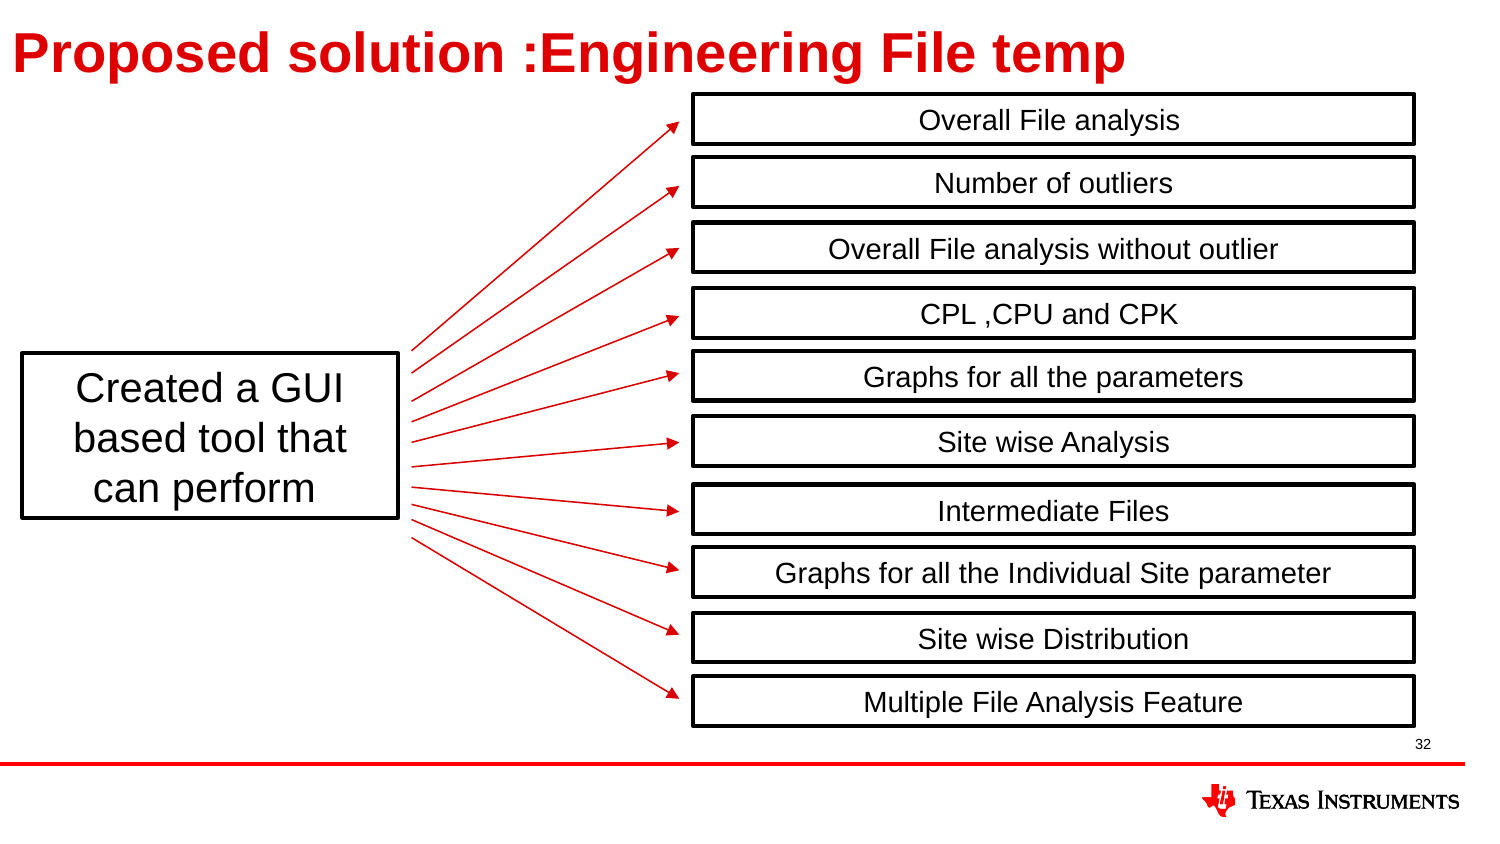

# Proposed solution :Engineering File temp
Overall File analysis
Number of outliers
Overall File analysis without outlier
CPL ,CPU and CPK
Graphs for all the parameters
Created a GUI based tool that can perform
Site wise Analysis
Intermediate Files
Graphs for all the Individual Site parameter
Site wise Distribution
Multiple File Analysis Feature
32